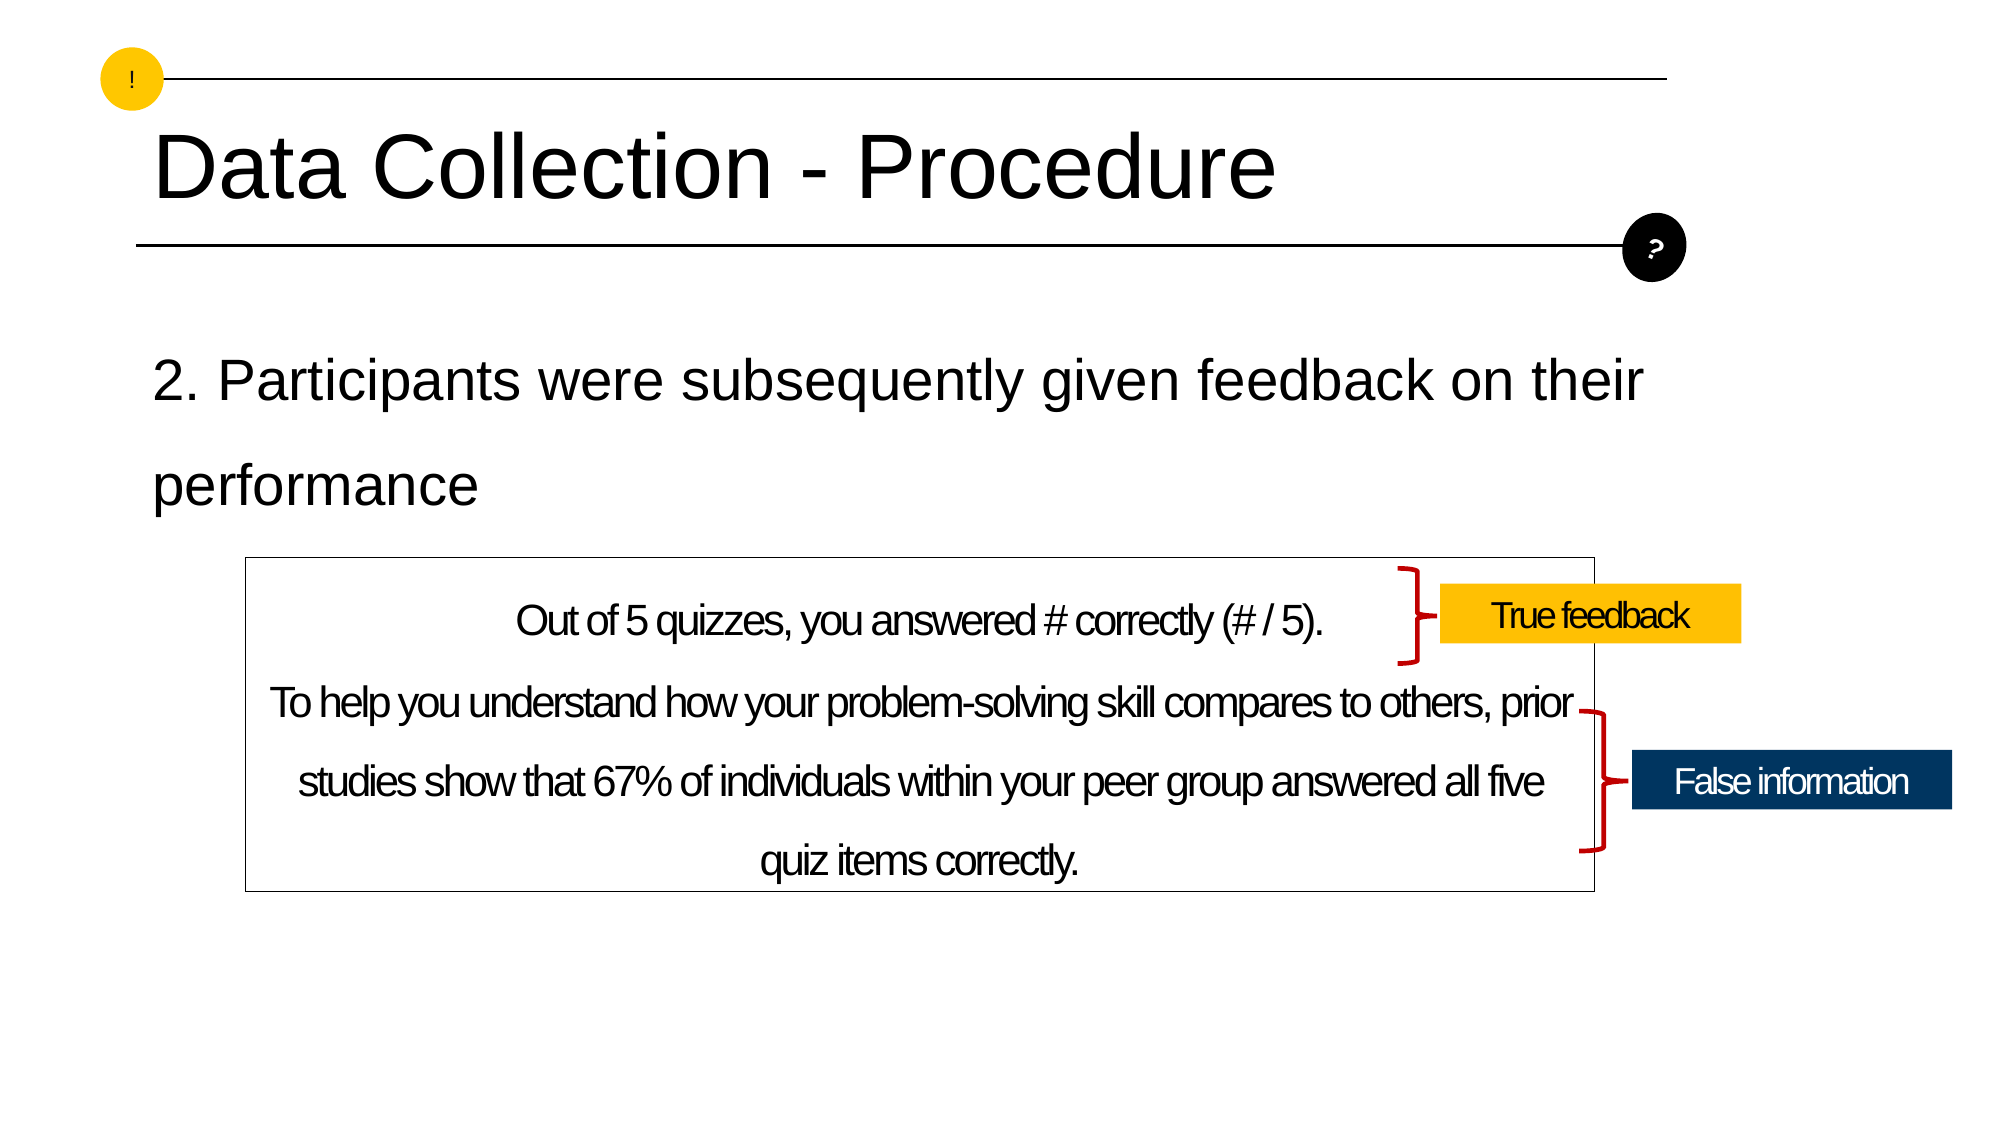

!
# Data Collection - Procedure
?
2. Participants were subsequently given feedback on their performance
Out of 5 quizzes, you answered # correctly (# / 5).

To help you understand how your problem-solving skill compares to others, prior studies show that 67% of individuals within your peer group answered all five quiz items correctly.

True feedback

False information